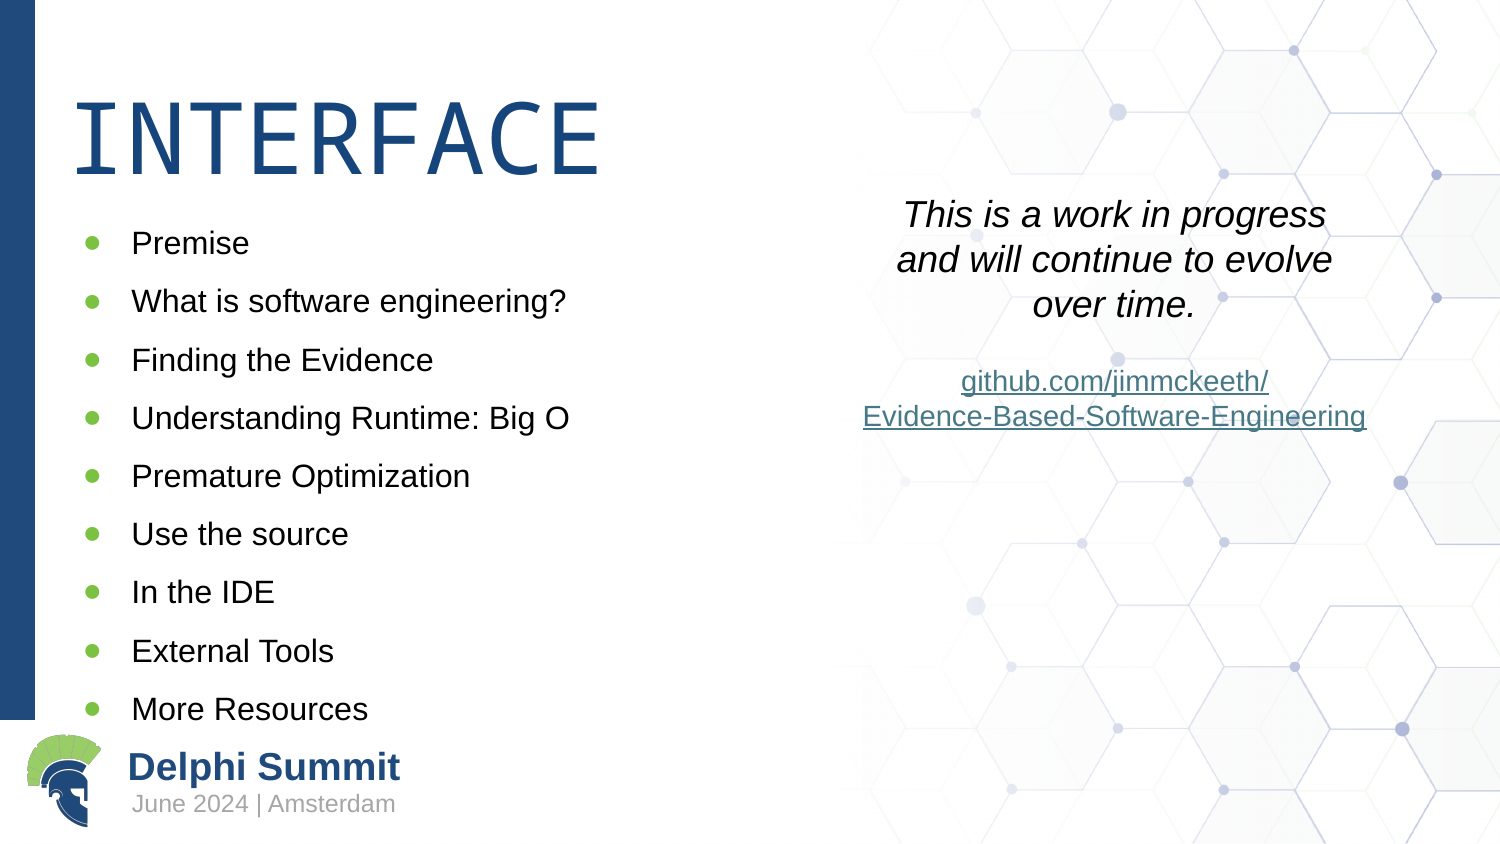

# INTERFACE
This is a work in progress and will continue to evolve over time.
Premise
What is software engineering?
Finding the Evidence
Understanding Runtime: Big O
Premature Optimization
Use the source
In the IDE
External Tools
More Resources
github.com/jimmckeeth/
Evidence-Based-Software-Engineering